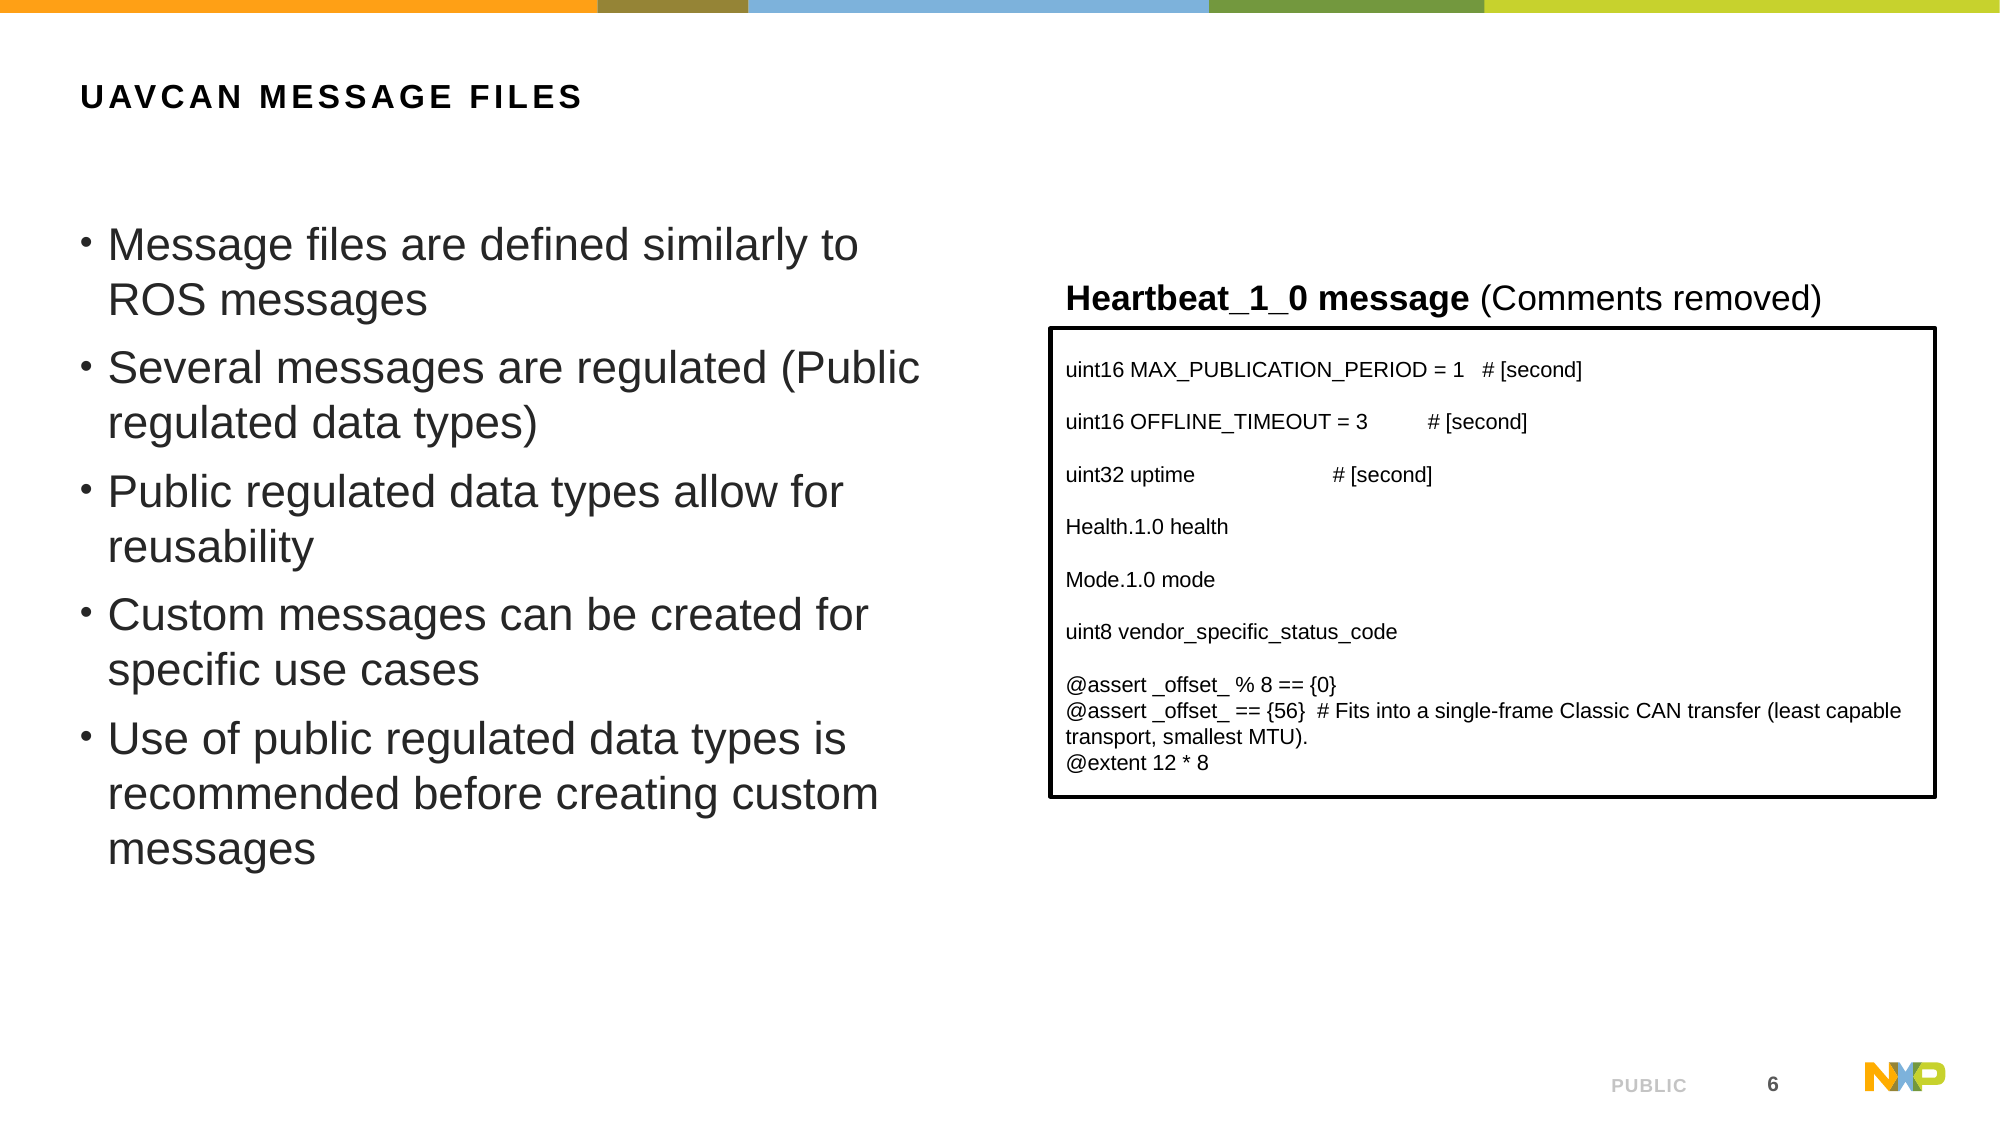

# uavcan message files
Message files are defined similarly to ROS messages
Several messages are regulated (Public regulated data types)
Public regulated data types allow for reusability
Custom messages can be created for specific use cases
Use of public regulated data types is recommended before creating custom messages
Heartbeat_1_0 message (Comments removed)

uint16 MAX_PUBLICATION_PERIOD = 1   # [second]

uint16 OFFLINE_TIMEOUT = 3          # [second]

uint32 uptime                       # [second]

Health.1.0 health

Mode.1.0 mode

uint8 vendor_specific_status_code

@assert _offset_ % 8 == {0}
@assert _offset_ == {56}  # Fits into a single-frame Classic CAN transfer (least capable transport, smallest MTU).
@extent 12 * 8